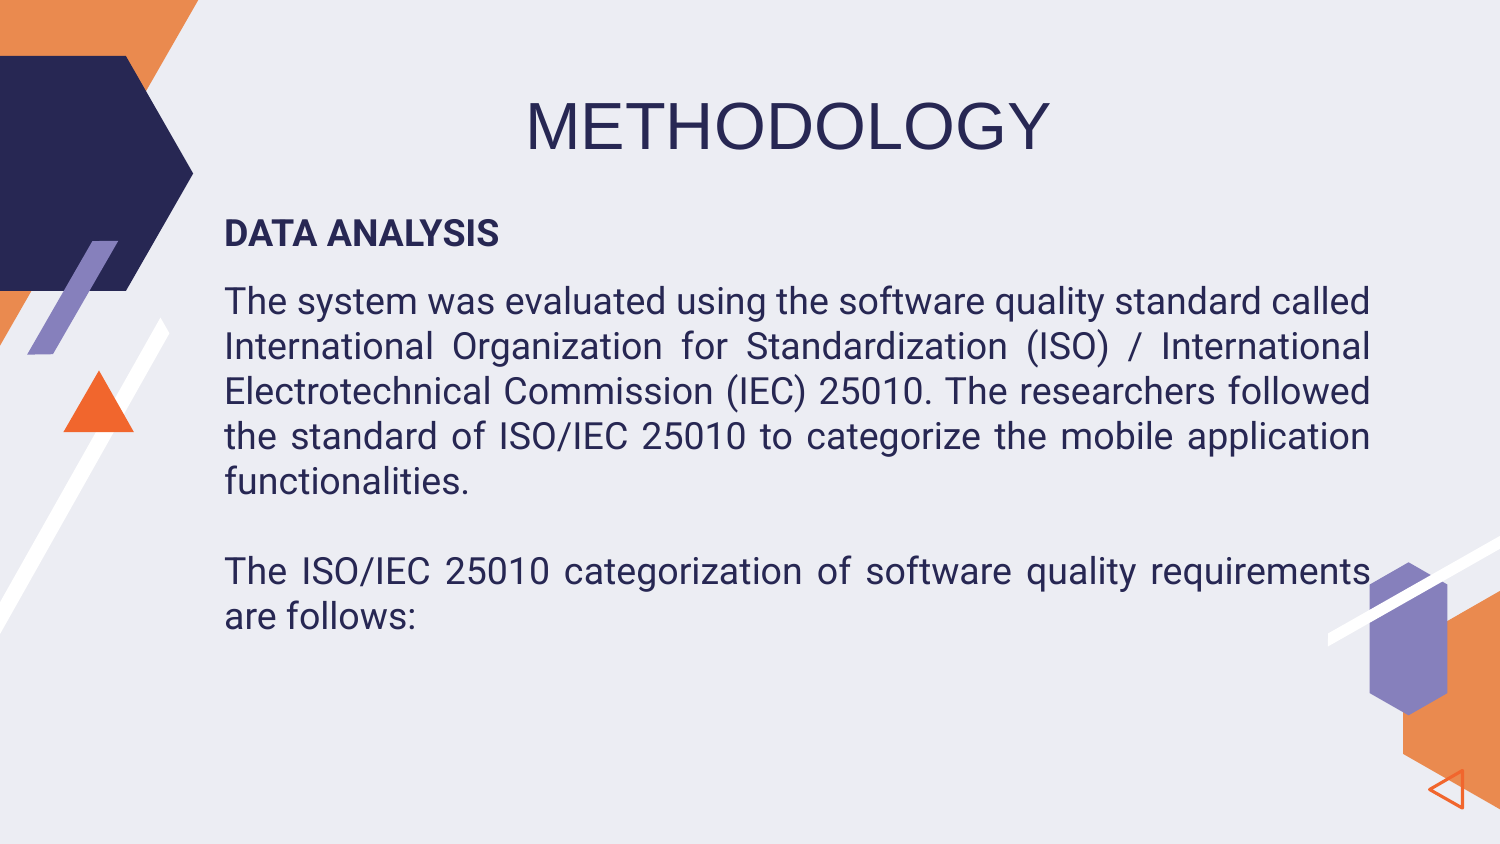

METHODOLOGY
DATA ANALYSIS

The system was evaluated using the software quality standard called International Organization for Standardization (ISO) / International Electrotechnical Commission (IEC) 25010. The researchers followed the standard of ISO/IEC 25010 to categorize the mobile application functionalities.

The ISO/IEC 25010 categorization of software quality requirements are follows: